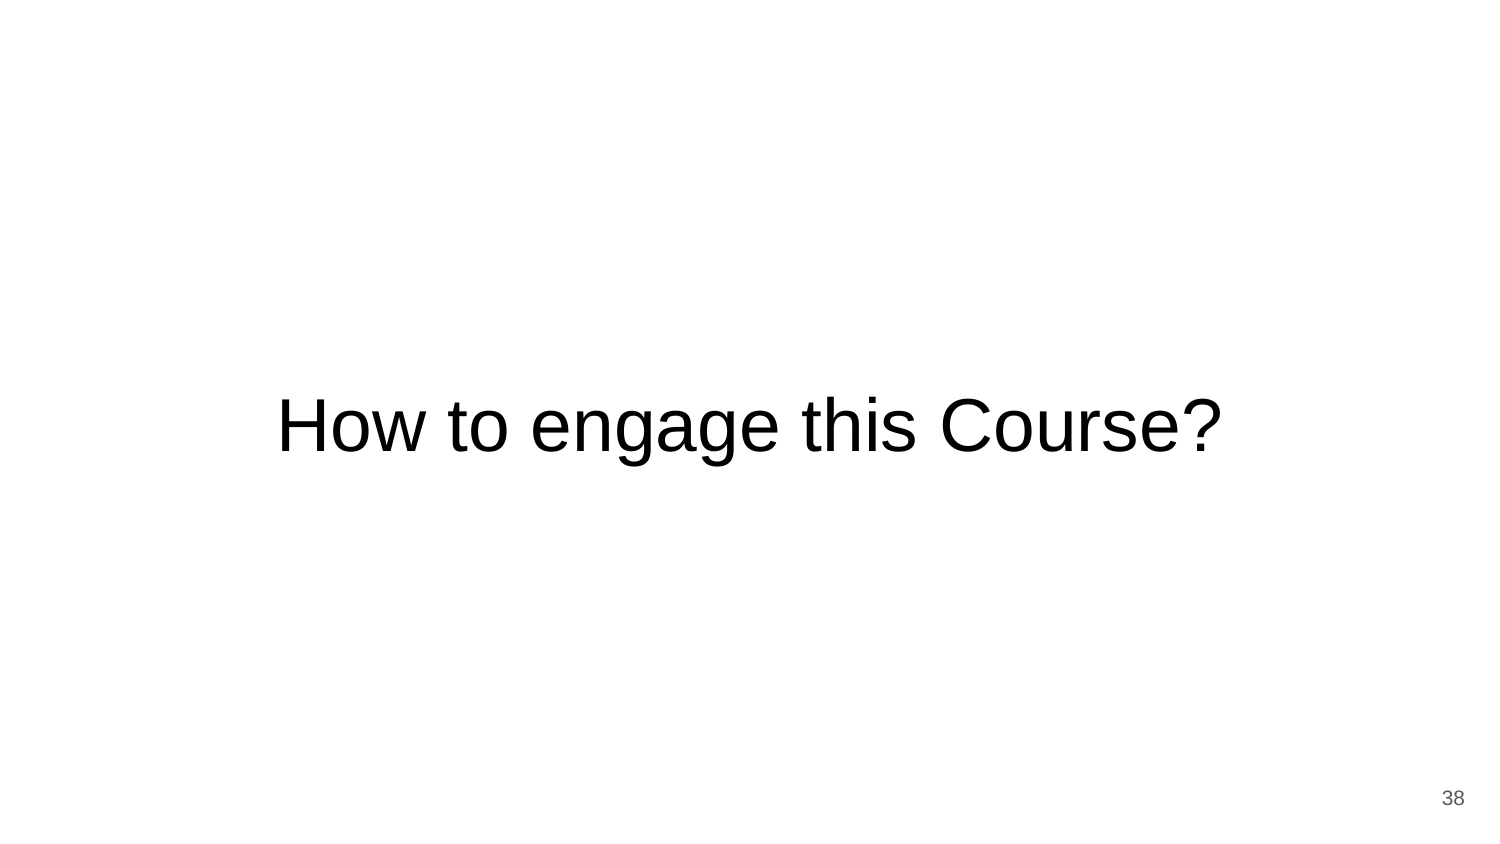

# How to engage this Course?
38